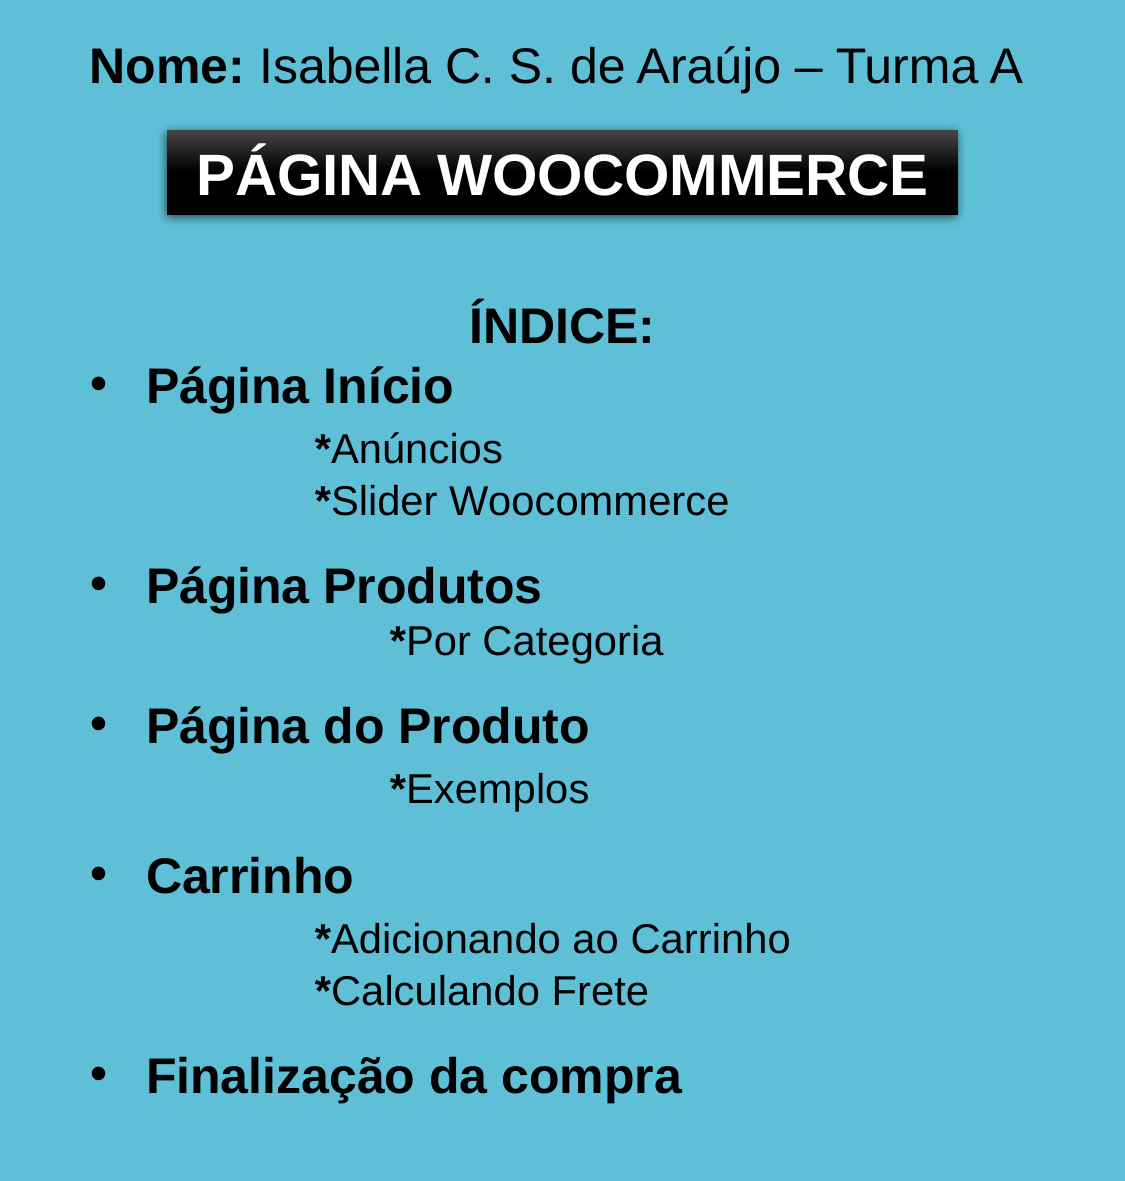

Nome: Isabella C. S. de Araújo – Turma A
PÁGINA WOOCOMMERCE
ÍNDICE:
Página Início
	*Anúncios
	*Slider Woocommerce
Página Produtos
		*Por Categoria
Página do Produto
		*Exemplos
Carrinho
	*Adicionando ao Carrinho
	*Calculando Frete
Finalização da compra